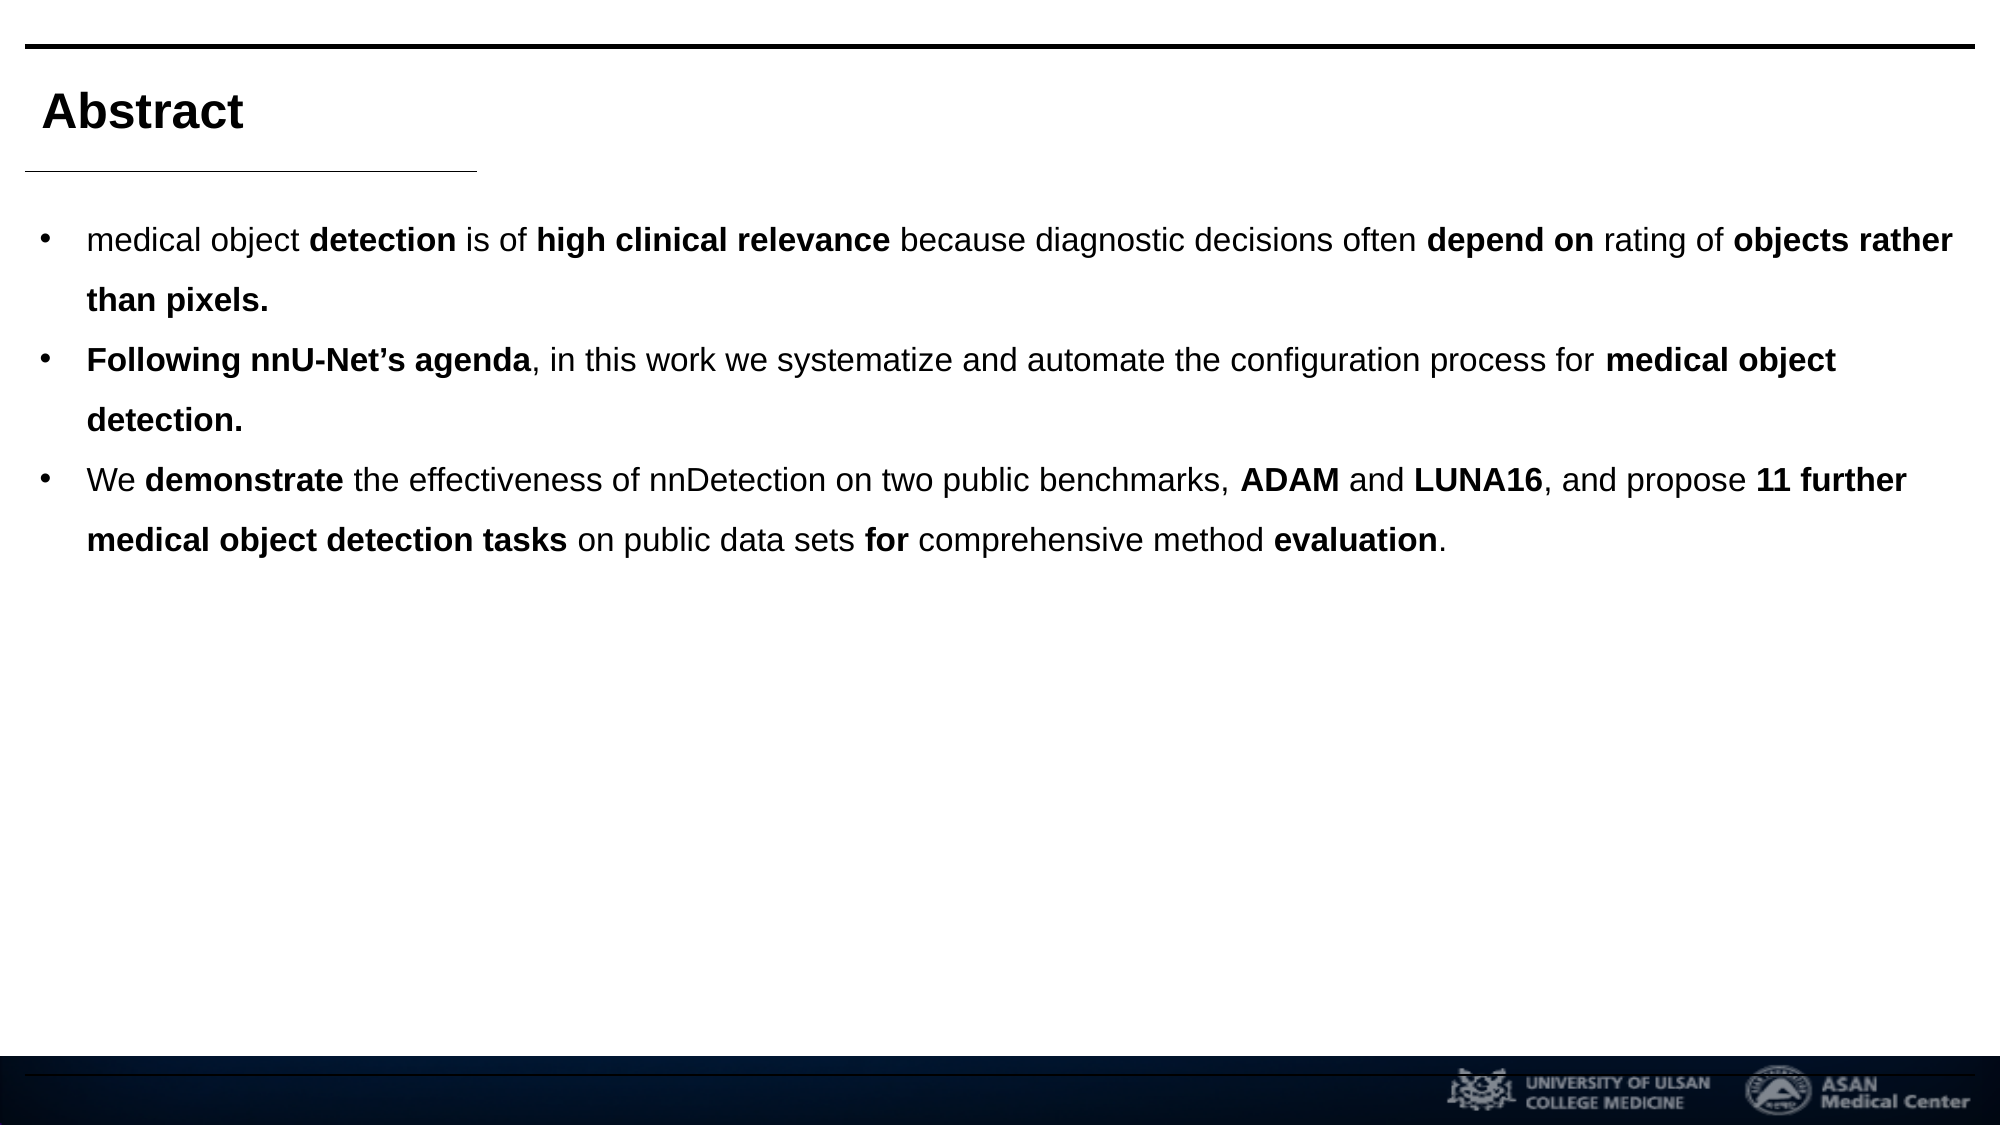

Abstract
medical object detection is of high clinical relevance because diagnostic decisions often depend on rating of objects rather than pixels.
Following nnU-Net’s agenda, in this work we systematize and automate the configuration process for medical object detection.
We demonstrate the effectiveness of nnDetection on two public benchmarks, ADAM and LUNA16, and propose 11 further medical object detection tasks on public data sets for comprehensive method evaluation.